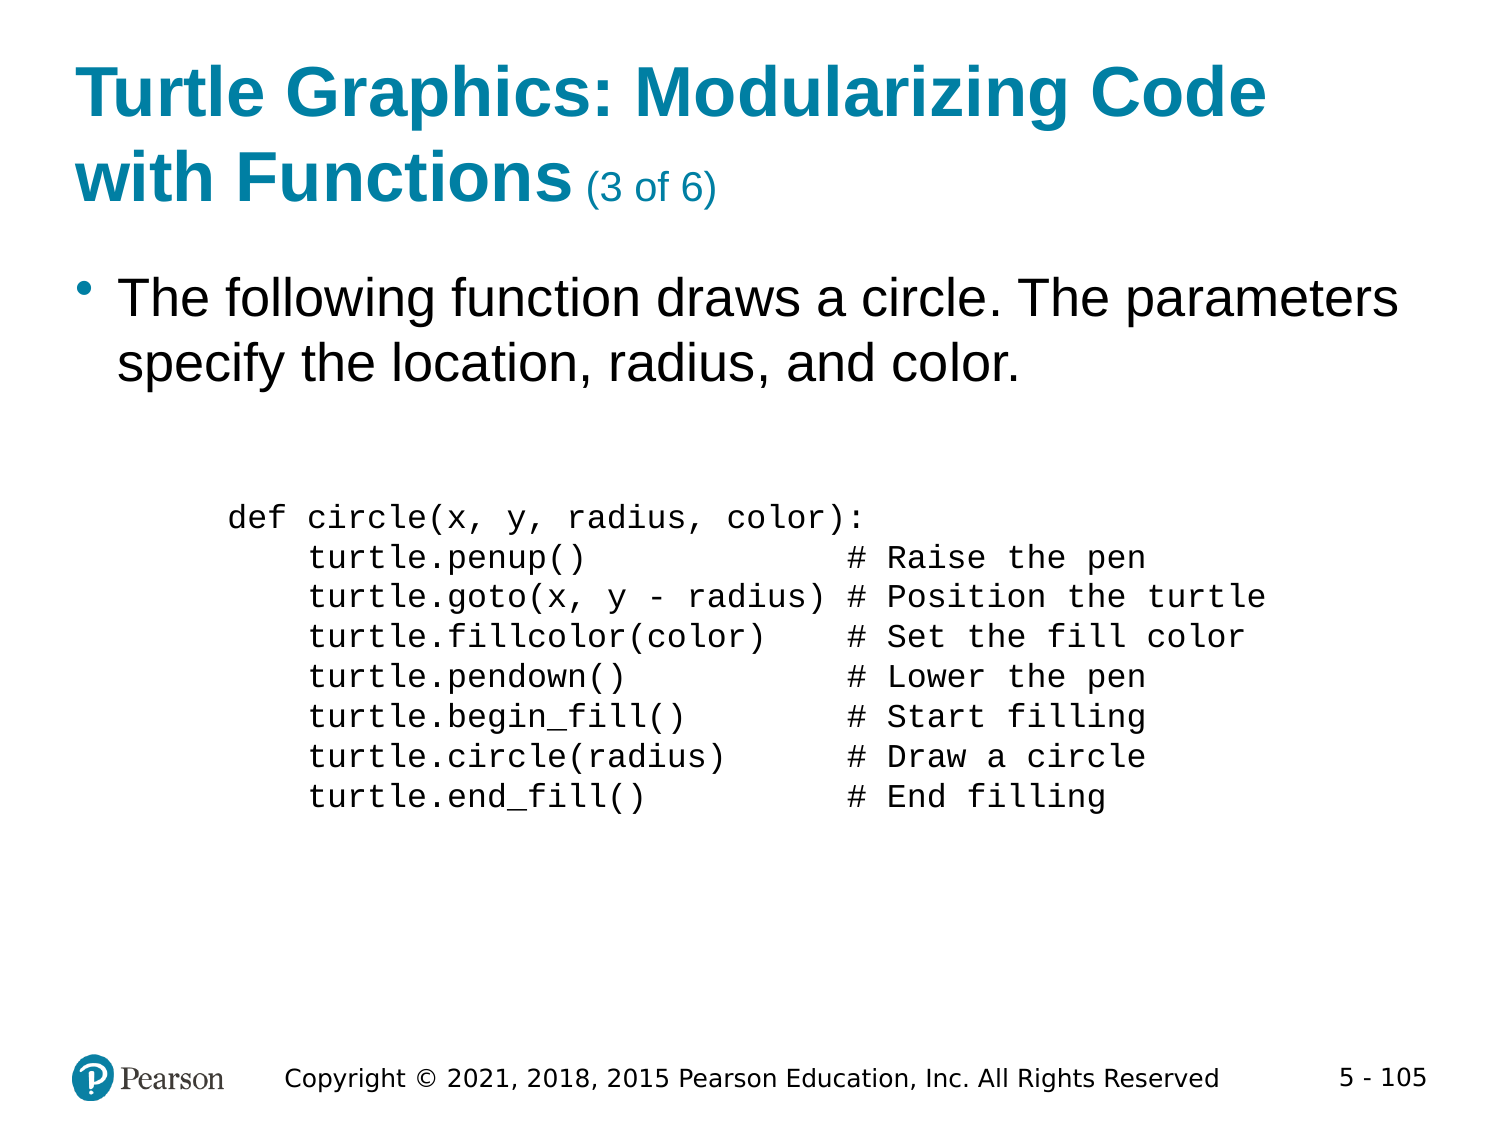

# Turtle Graphics: Modularizing Code with Functions (3 of 6)
The following function draws a circle. The parameters specify the location, radius, and color.
def circle(x, y, radius, color):
    turtle.penup()             # Raise the pen
    turtle.goto(x, y - radius) # Position the turtle
    turtle.fillcolor(color)    # Set the fill color
    turtle.pendown()           # Lower the pen
    turtle.begin_fill()        # Start filling
    turtle.circle(radius)      # Draw a circle
    turtle.end_fill()          # End filling